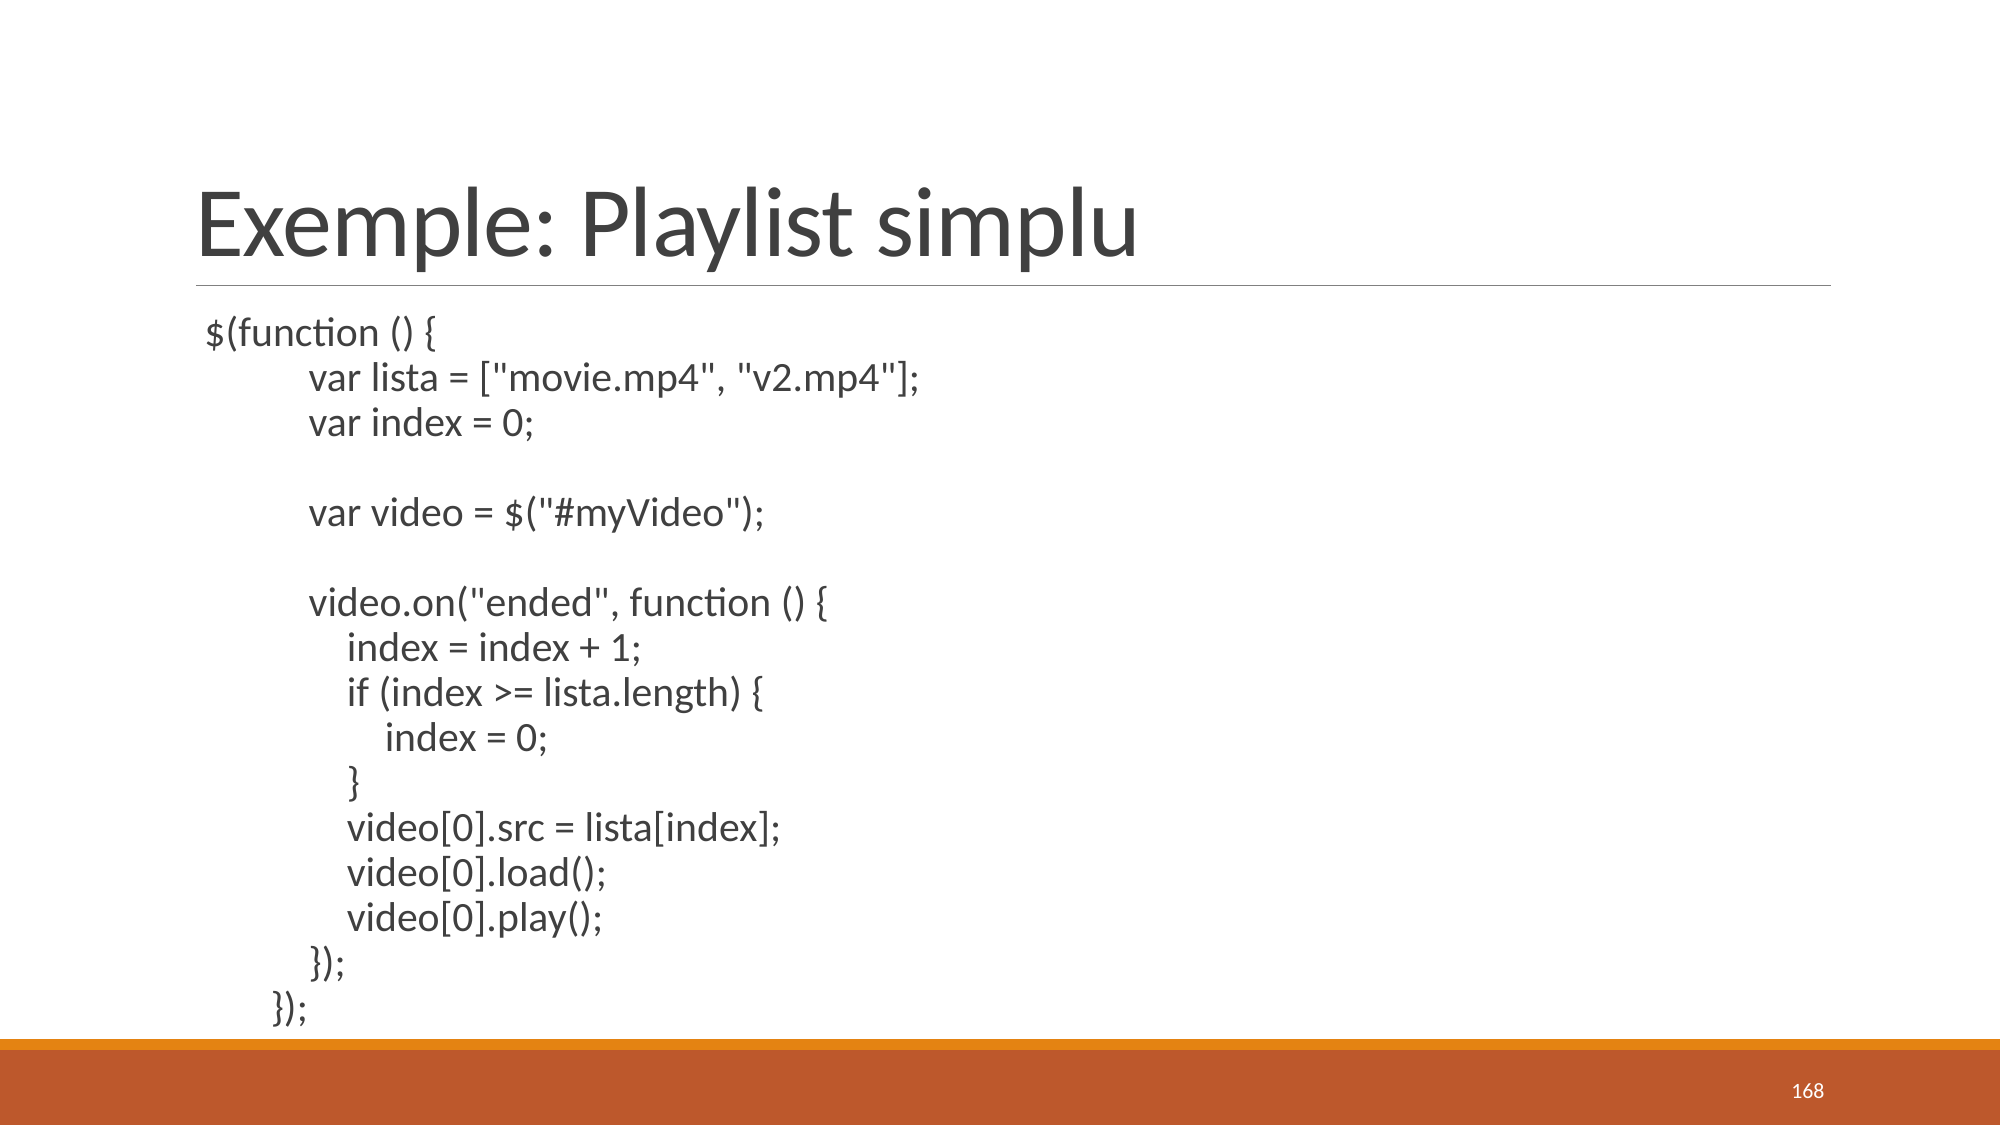

# Exemple: Playlist simplu
 $(function () {
            var lista = ["movie.mp4", "v2.mp4"];
            var index = 0;

            var video = $("#myVideo");

            video.on("ended", function () {
                index = index + 1;
                if (index >= lista.length) {
                    index = 0;
                }
                video[0].src = lista[index];
                video[0].load();
                video[0].play();
            });
        });
168